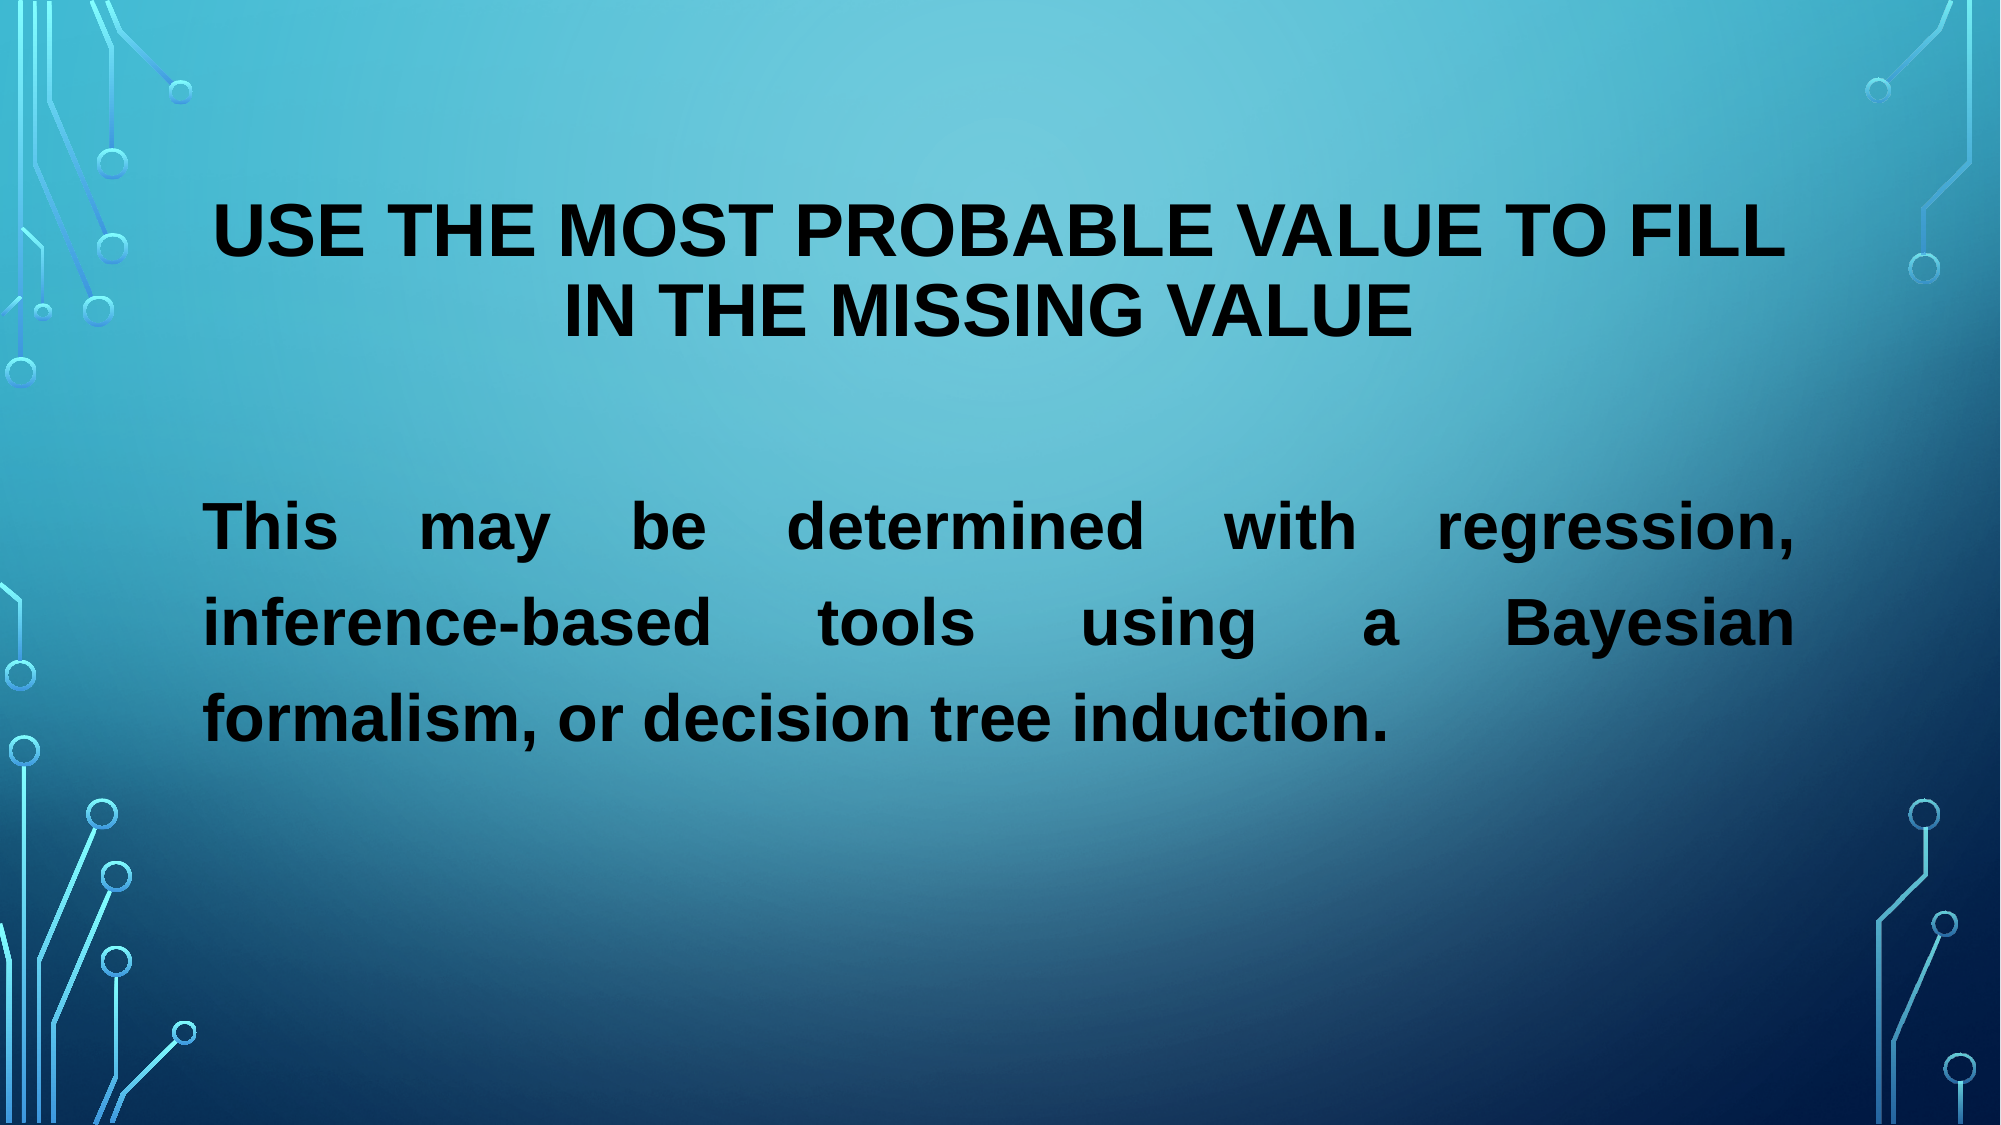

# Use the most probable value to fill in the missing value
This may be determined with regression, inference-based tools using a Bayesian formalism, or decision tree induction.